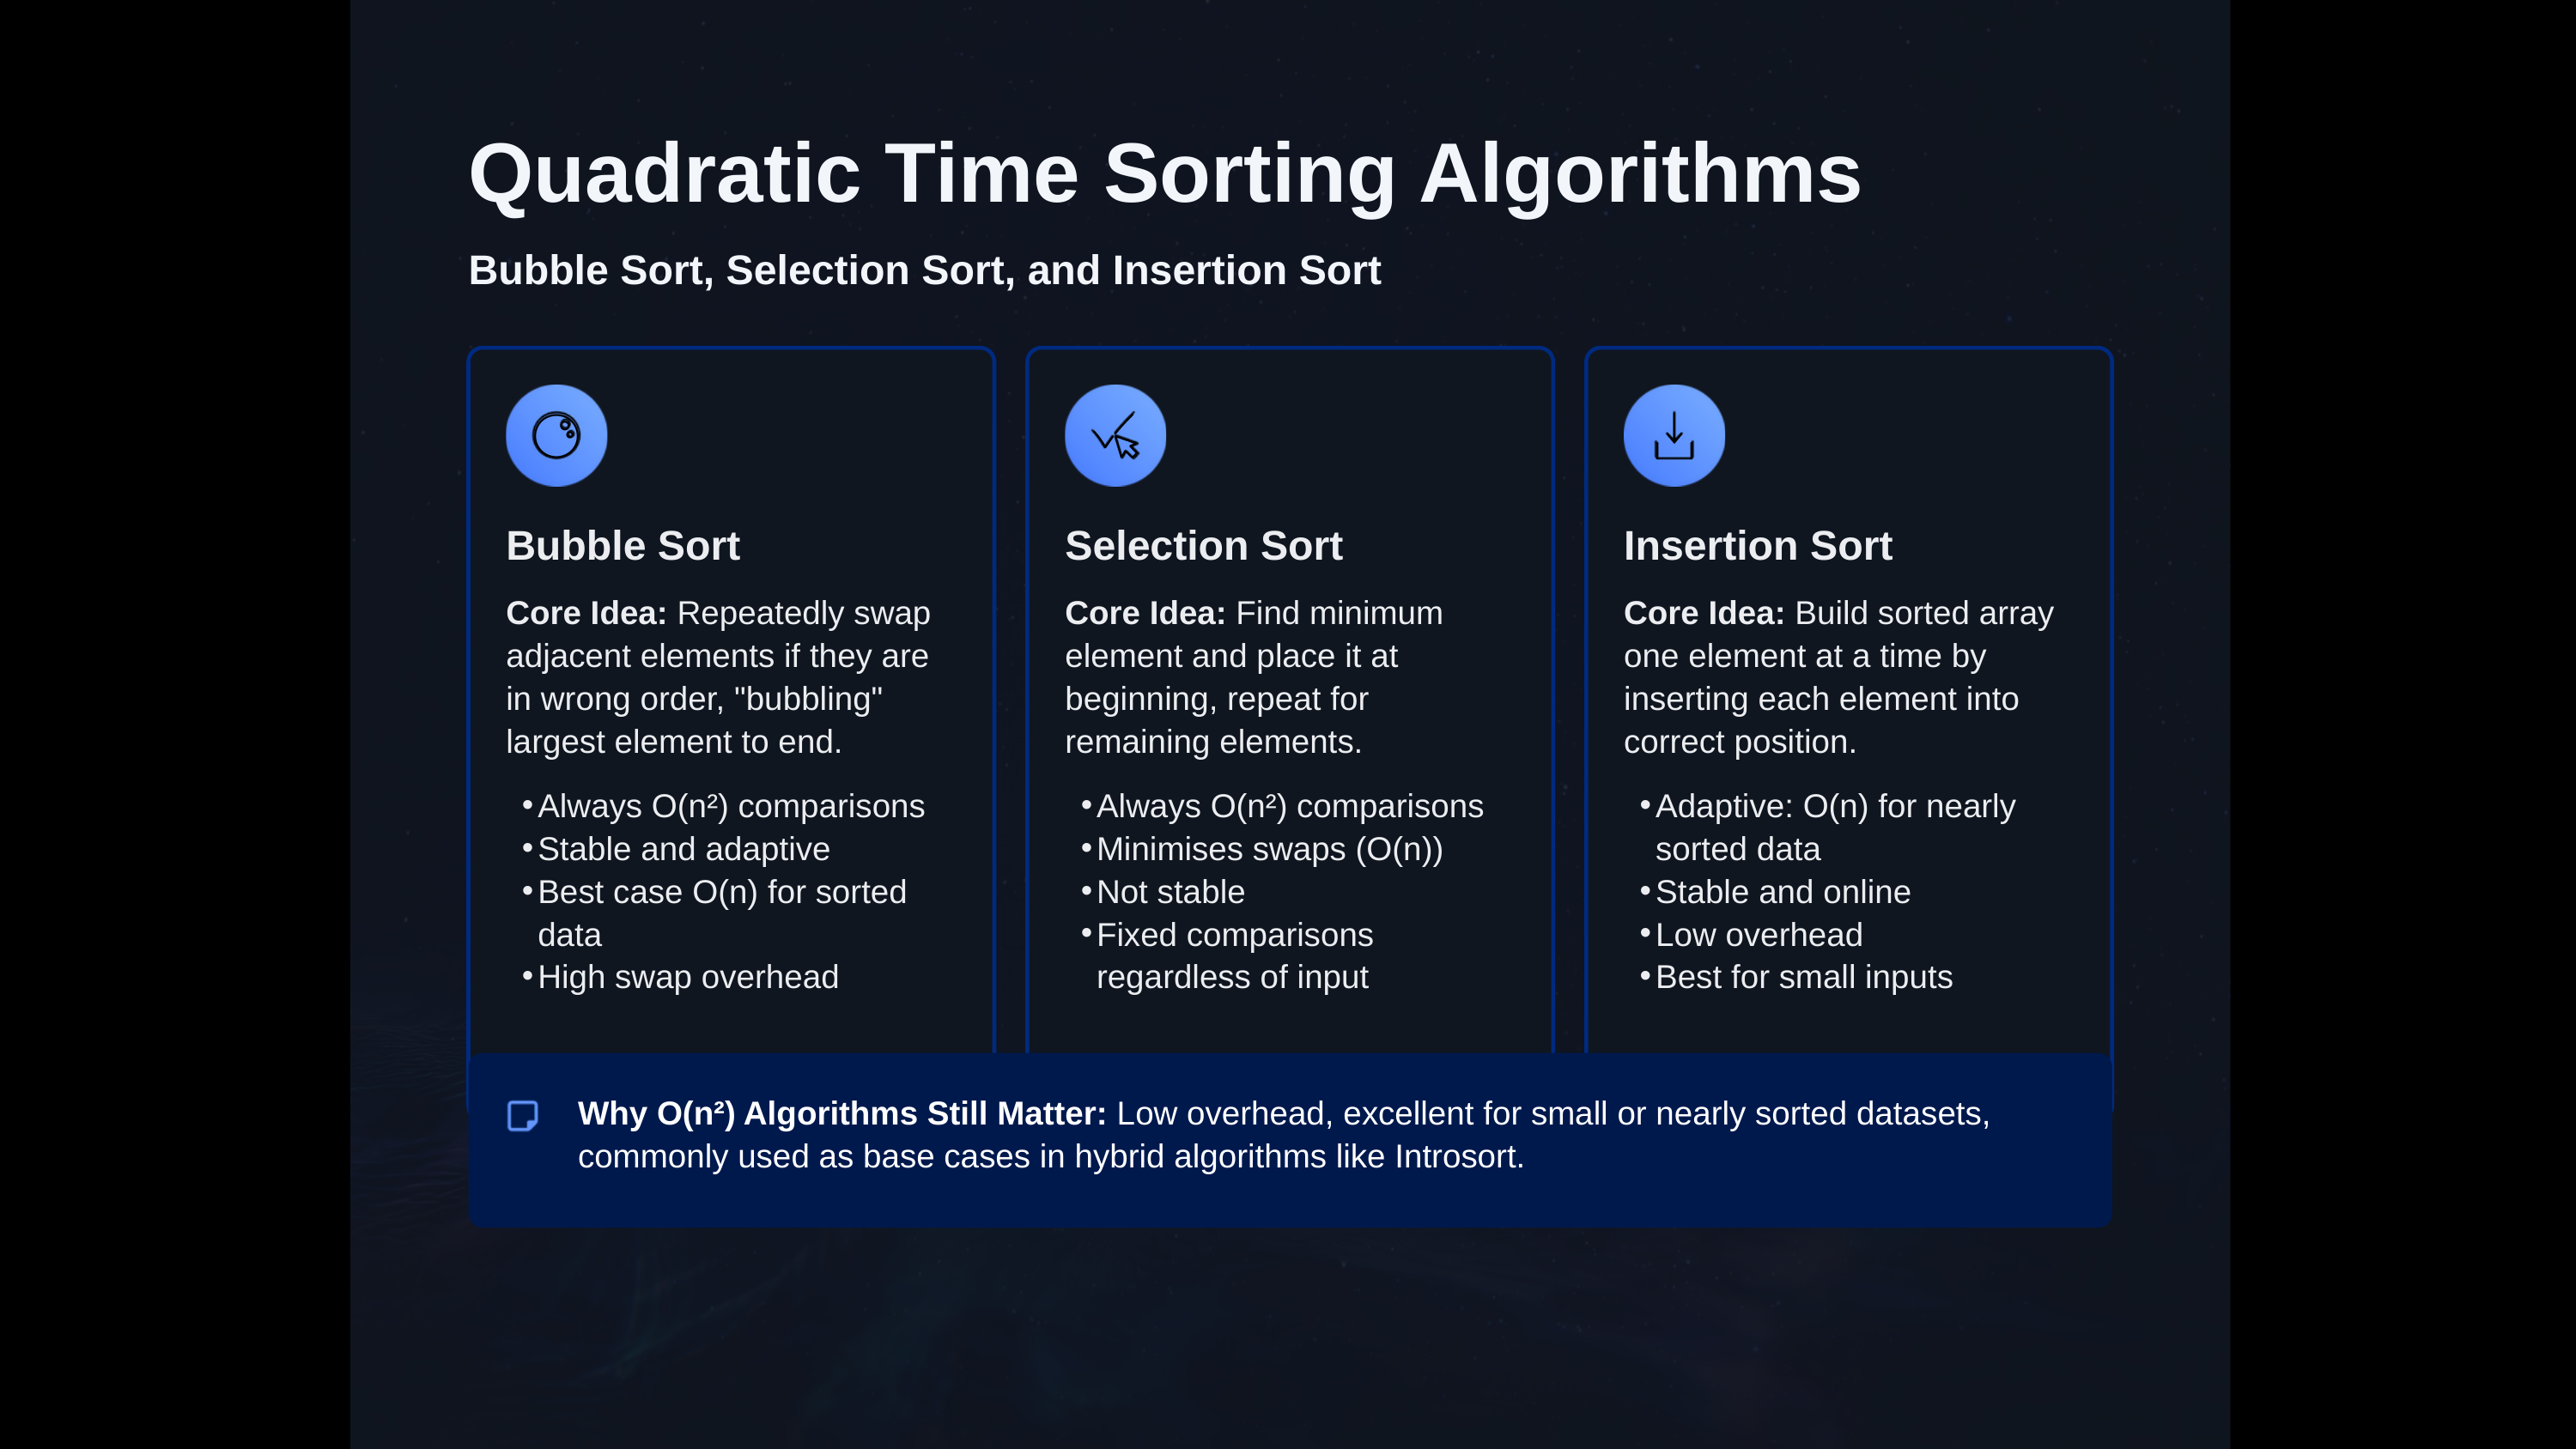

Quadratic Time Sorting Algorithms
Bubble Sort, Selection Sort, and Insertion Sort

Bubble Sort
Selection Sort
Insertion Sort
Core Idea: Repeatedly swap adjacent elements if they are in wrong order, "bubbling" largest element to end.
Core Idea: Find minimum element and place it at beginning, repeat for remaining elements.
Core Idea: Build sorted array one element at a time by inserting each element into correct position.
Always O(n²) comparisons
Stable and adaptive
Best case O(n) for sorted data
High swap overhead
Always O(n²) comparisons
Minimises swaps (O(n))
Not stable
Fixed comparisons regardless of input
Adaptive: O(n) for nearly sorted data
Stable and online
Low overhead
Best for small inputs

Why O(n²) Algorithms Still Matter: Low overhead, excellent for small or nearly sorted datasets, commonly used as base cases in hybrid algorithms like Introsort.